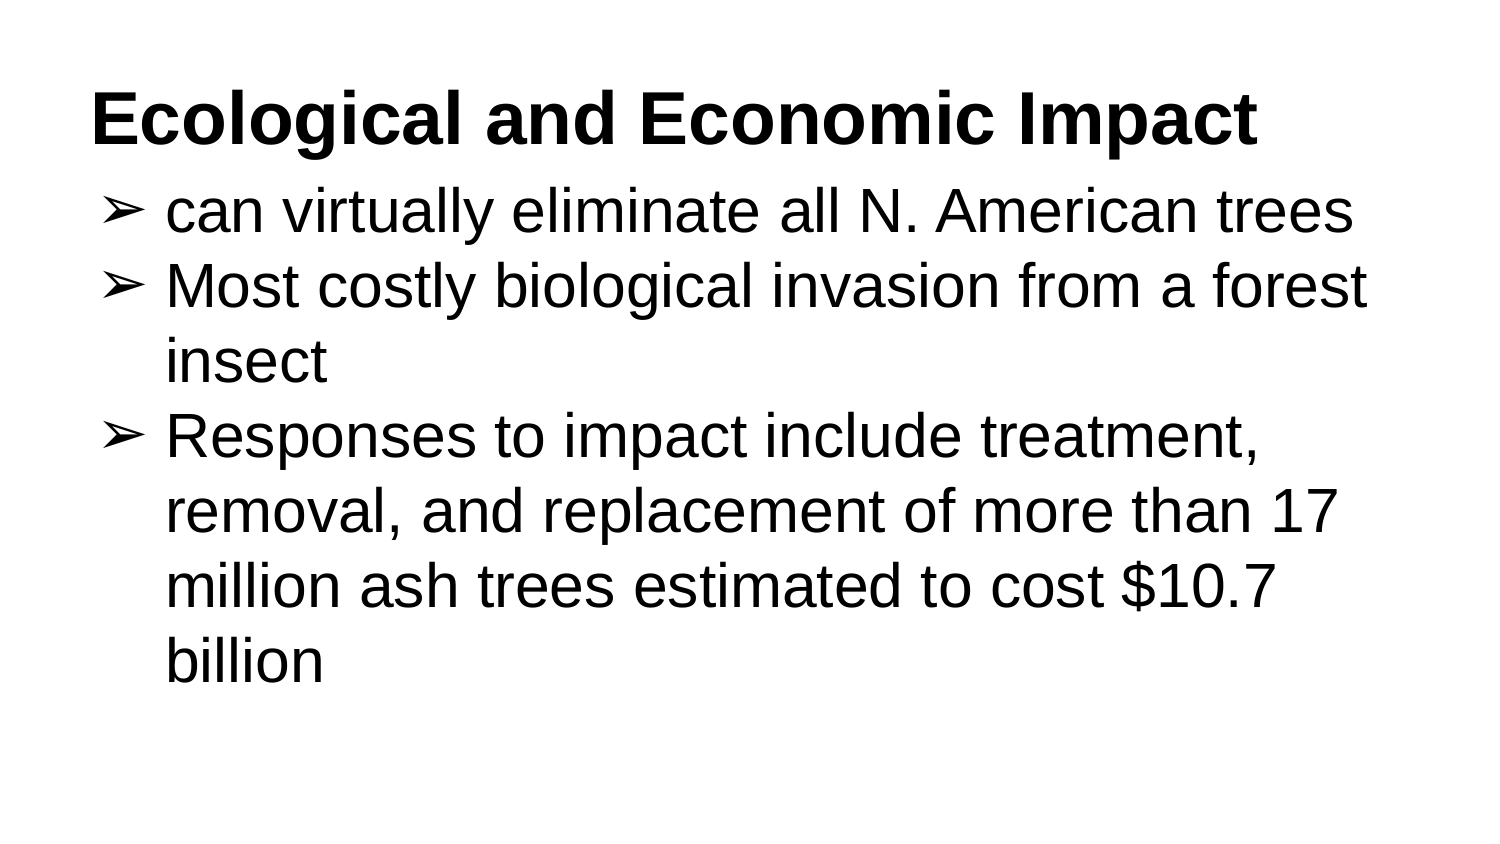

# Ecological and Economic Impact
can virtually eliminate all N. American trees
Most costly biological invasion from a forest insect
Responses to impact include treatment, removal, and replacement of more than 17 million ash trees estimated to cost $10.7 billion